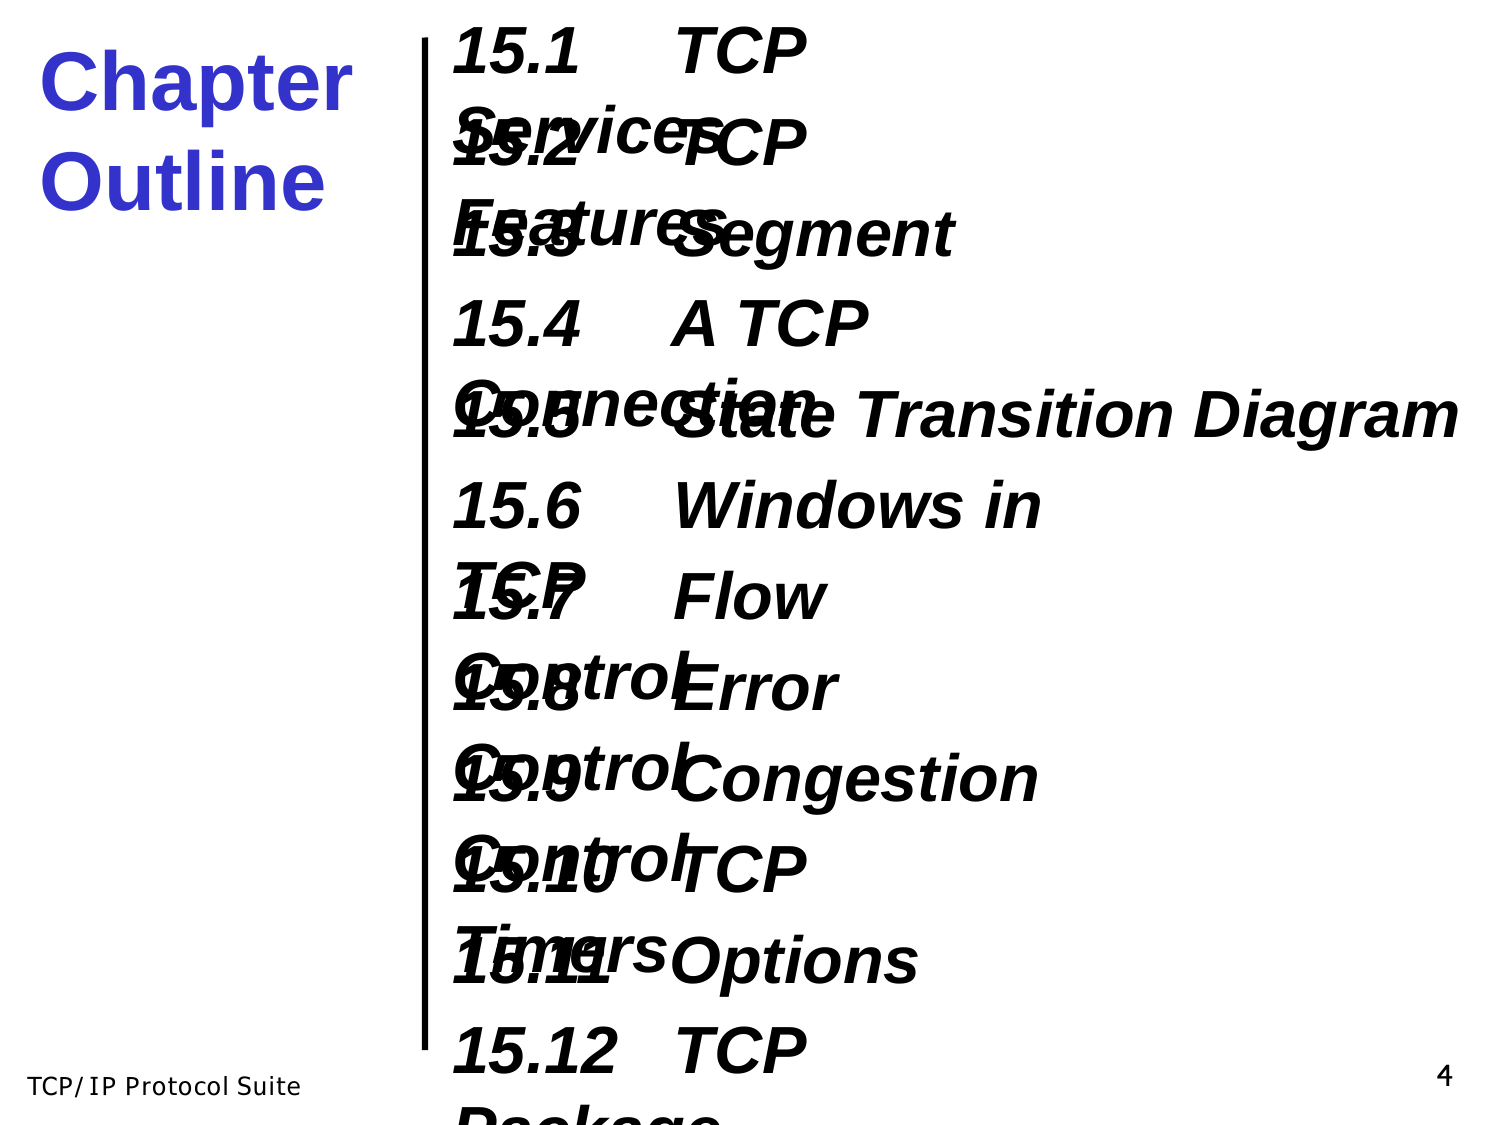

15.1     TCP Services

Chapter
Outline
15.2     TCP Features
15.3     Segment
15.4     A TCP Connection
15.5     State Transition Diagram
15.6     Windows in TCP
15.7     Flow Control

15.8     Error Control
15.9     Congestion Control
15.10   TCP Timers
15.11   Options
15.12   TCP Package
4
TCP/IP Protocol Suite